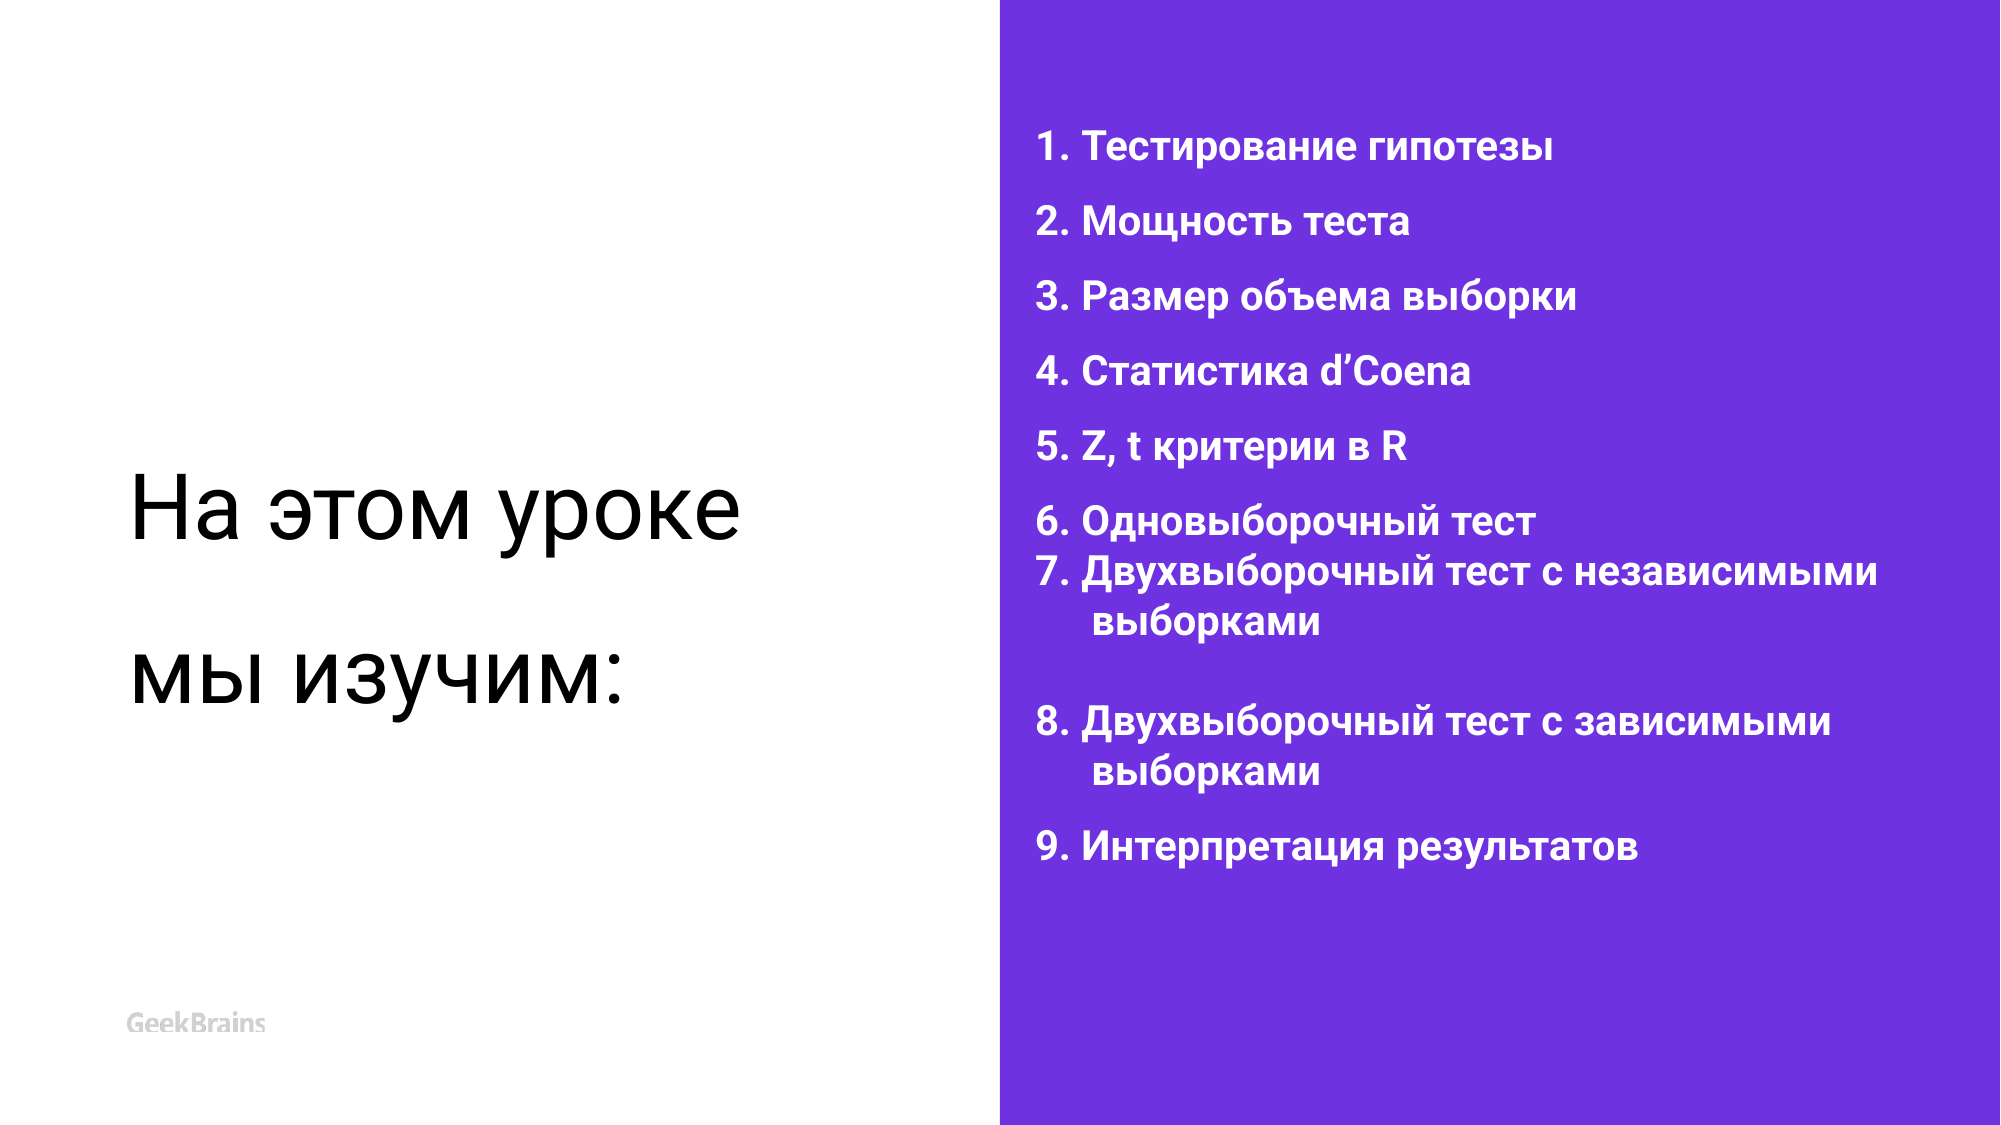

1. Тестирование гипотезы
2. Мощность теста
3. Размер объема выборки
4. Статистика d’Coena
5. Z, t критерии в R
6. Одновыборочный тест
7. Двухвыборочный тест c независимыми выборками

8. Двухвыборочный тест с зависимыми выборками
9. Интерпретация результатов

# На этом уроке мы изучим: